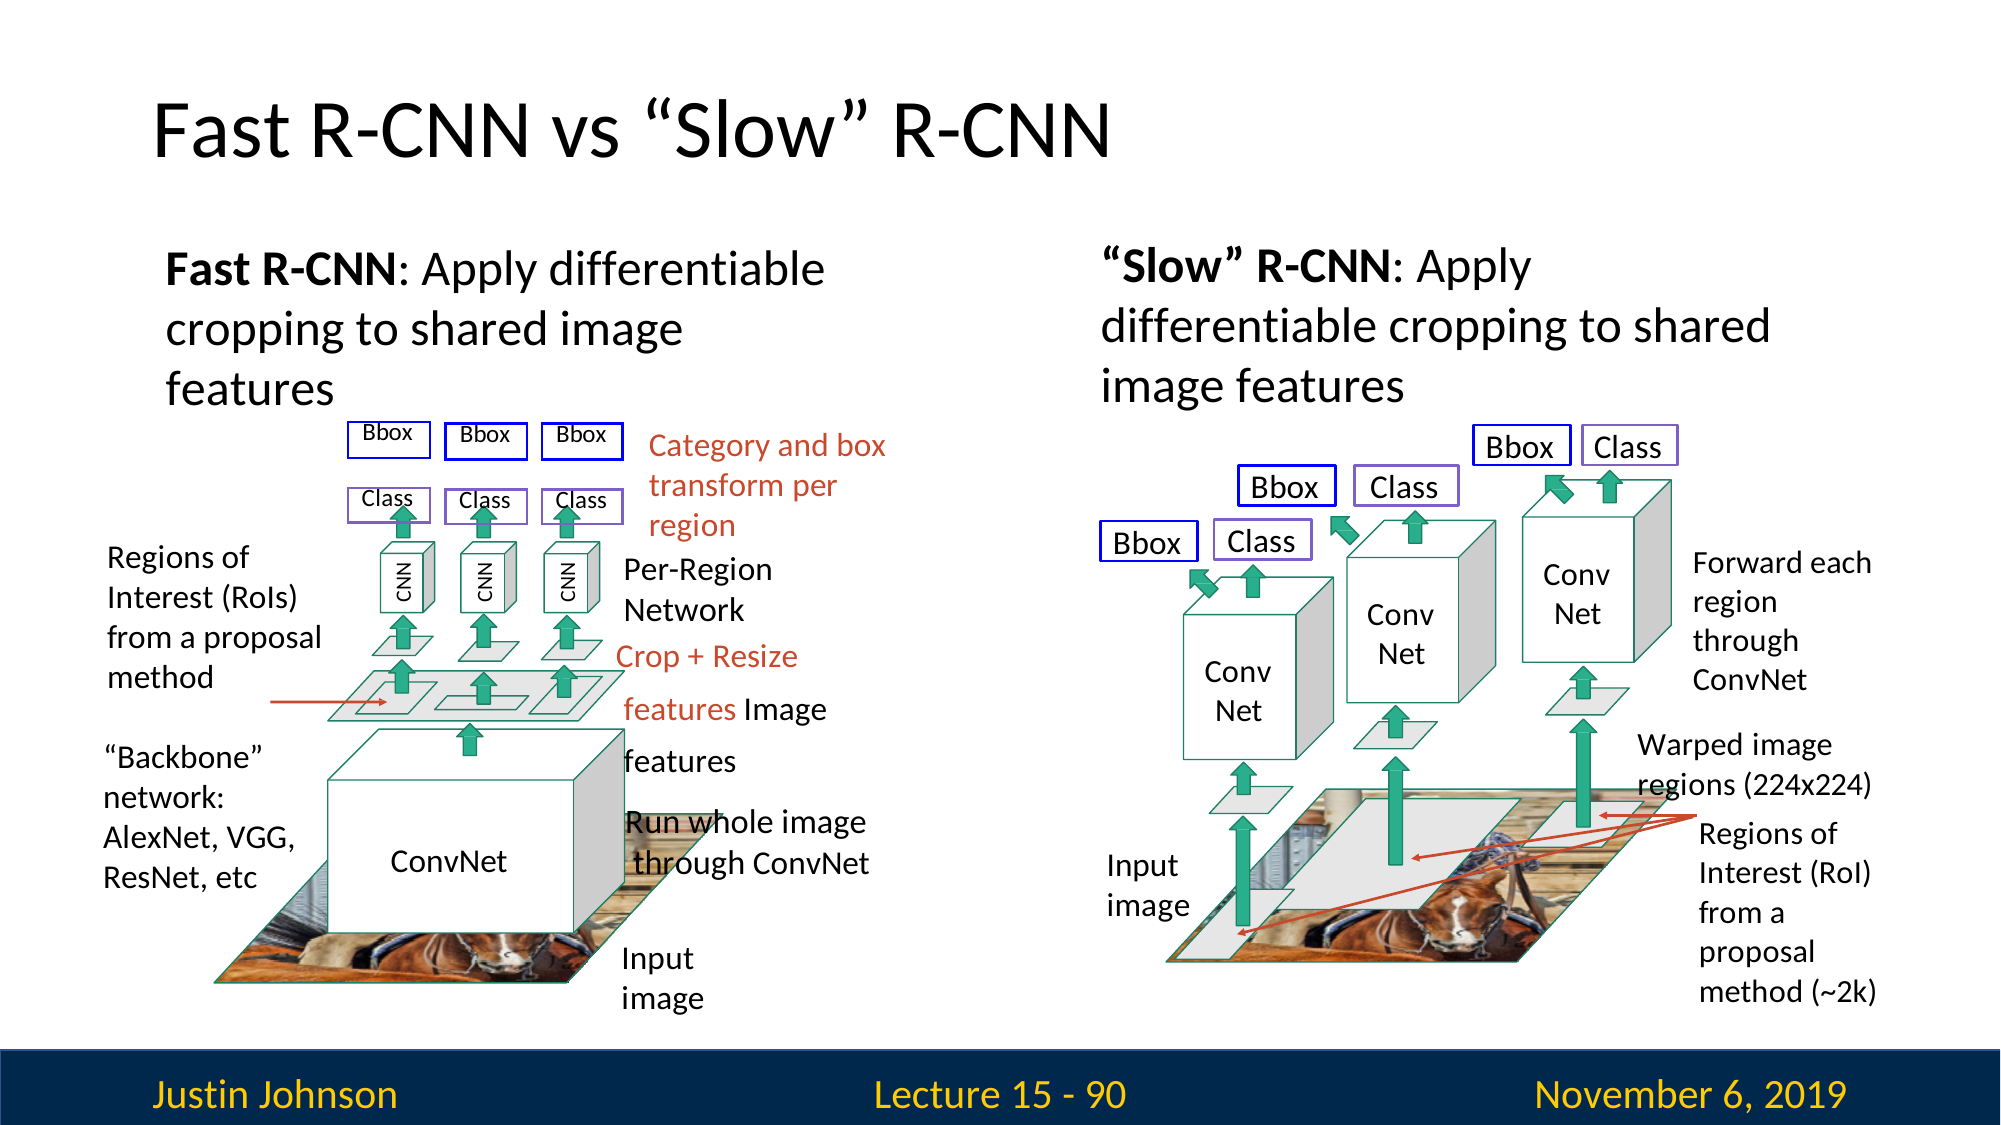

# Fast R-CNN vs “Slow” R-CNN
“Slow” R-CNN: Apply differentiable cropping to shared image features
Fast R-CNN: Apply differentiable cropping to shared image features
| Bbox |
| --- |
|  |
| Class |
Category and box transform per region
| Bbox |
| --- |
|  |
| Class |
| Bbox |
| --- |
|  |
| Class |
Bbox
Class
Bbox
Class

Class

Bbox
Regions of Interest (RoIs) from a proposal method
Forward each region through ConvNet
Warped image regions (224x224)

Per-Region Network
Conv Net

CNN
CNN
CNN

Conv Net

Crop + Resize features Image features
Run whole image through ConvNet

Conv Net

“Backbone” network: AlexNet, VGG, ResNet, etc

Regions of Interest (RoI) from a proposal method (~2k)

ConvNet
Input image

Input image
Justin Johnson
November 6, 2019
Lecture 15 - 90